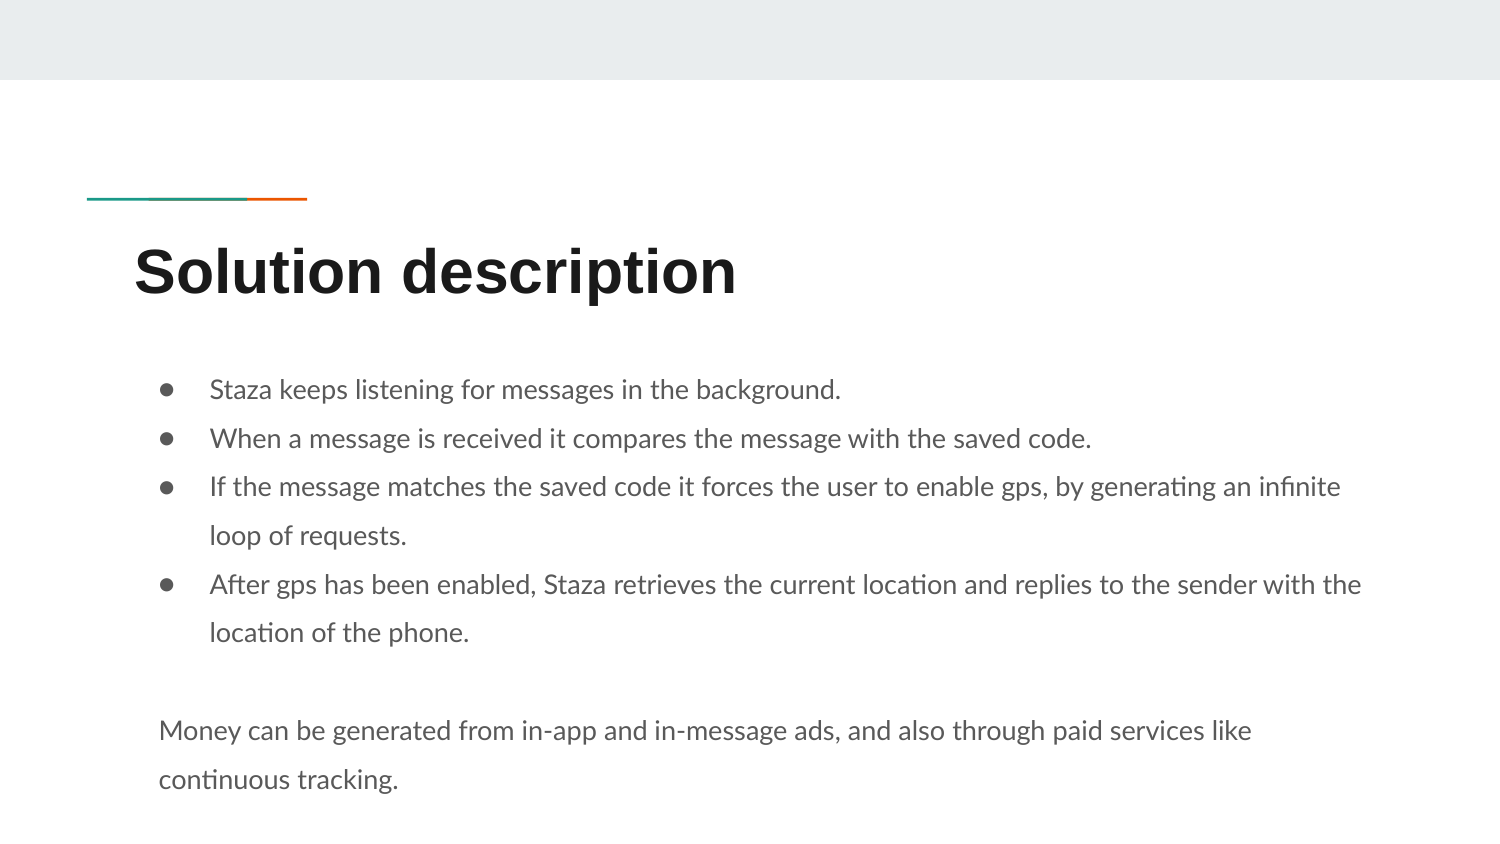

# Solution description
Staza keeps listening for messages in the background.
When a message is received it compares the message with the saved code.
If the message matches the saved code it forces the user to enable gps, by generating an infinite loop of requests.
After gps has been enabled, Staza retrieves the current location and replies to the sender with the location of the phone.

Money can be generated from in-app and in-message ads, and also through paid services like continuous tracking.